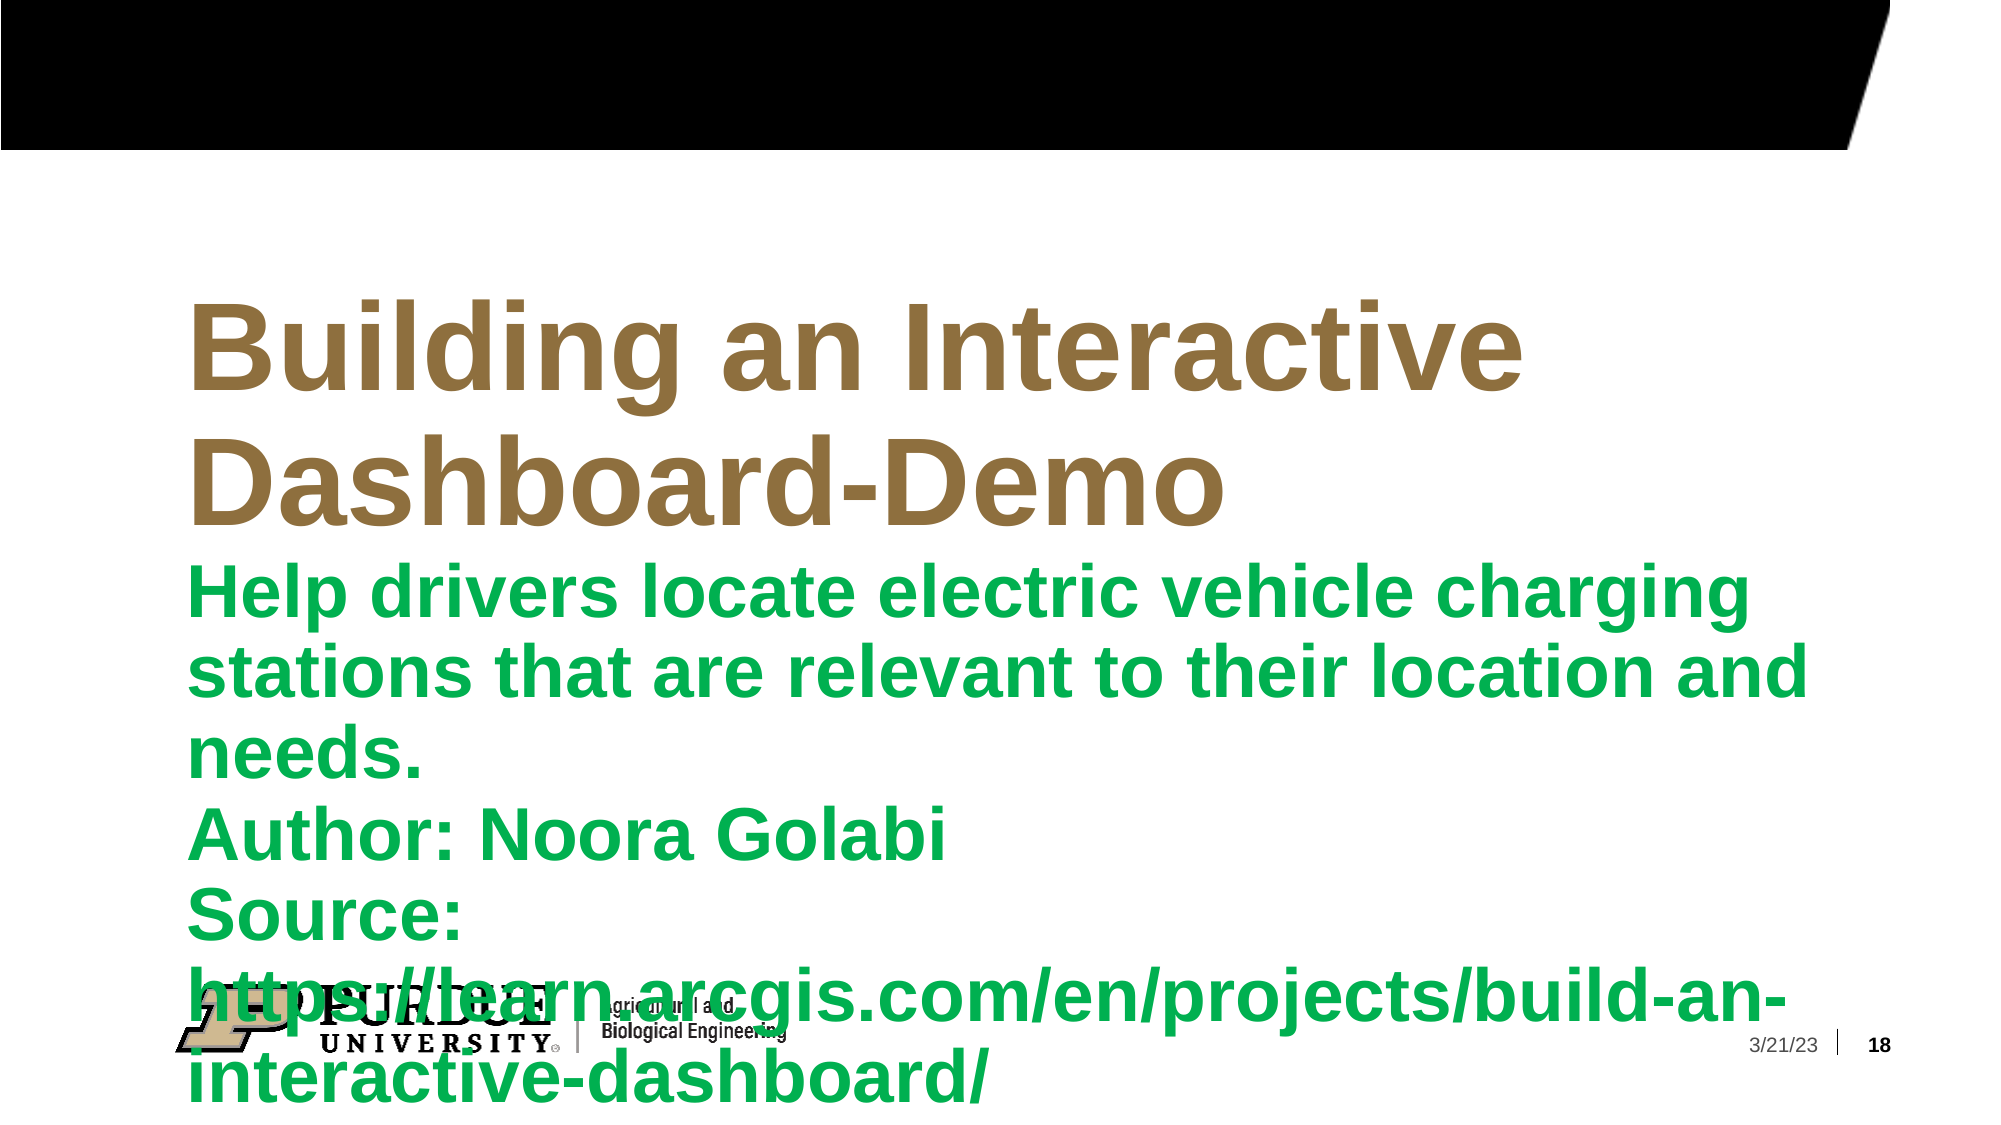

# Building an Interactive Dashboard-Demo Help drivers locate electric vehicle charging stations that are relevant to their location and needs. Author: Noora Golabi Source: https://learn.arcgis.com/en/projects/build-an-interactive-dashboard/
18
3/21/23